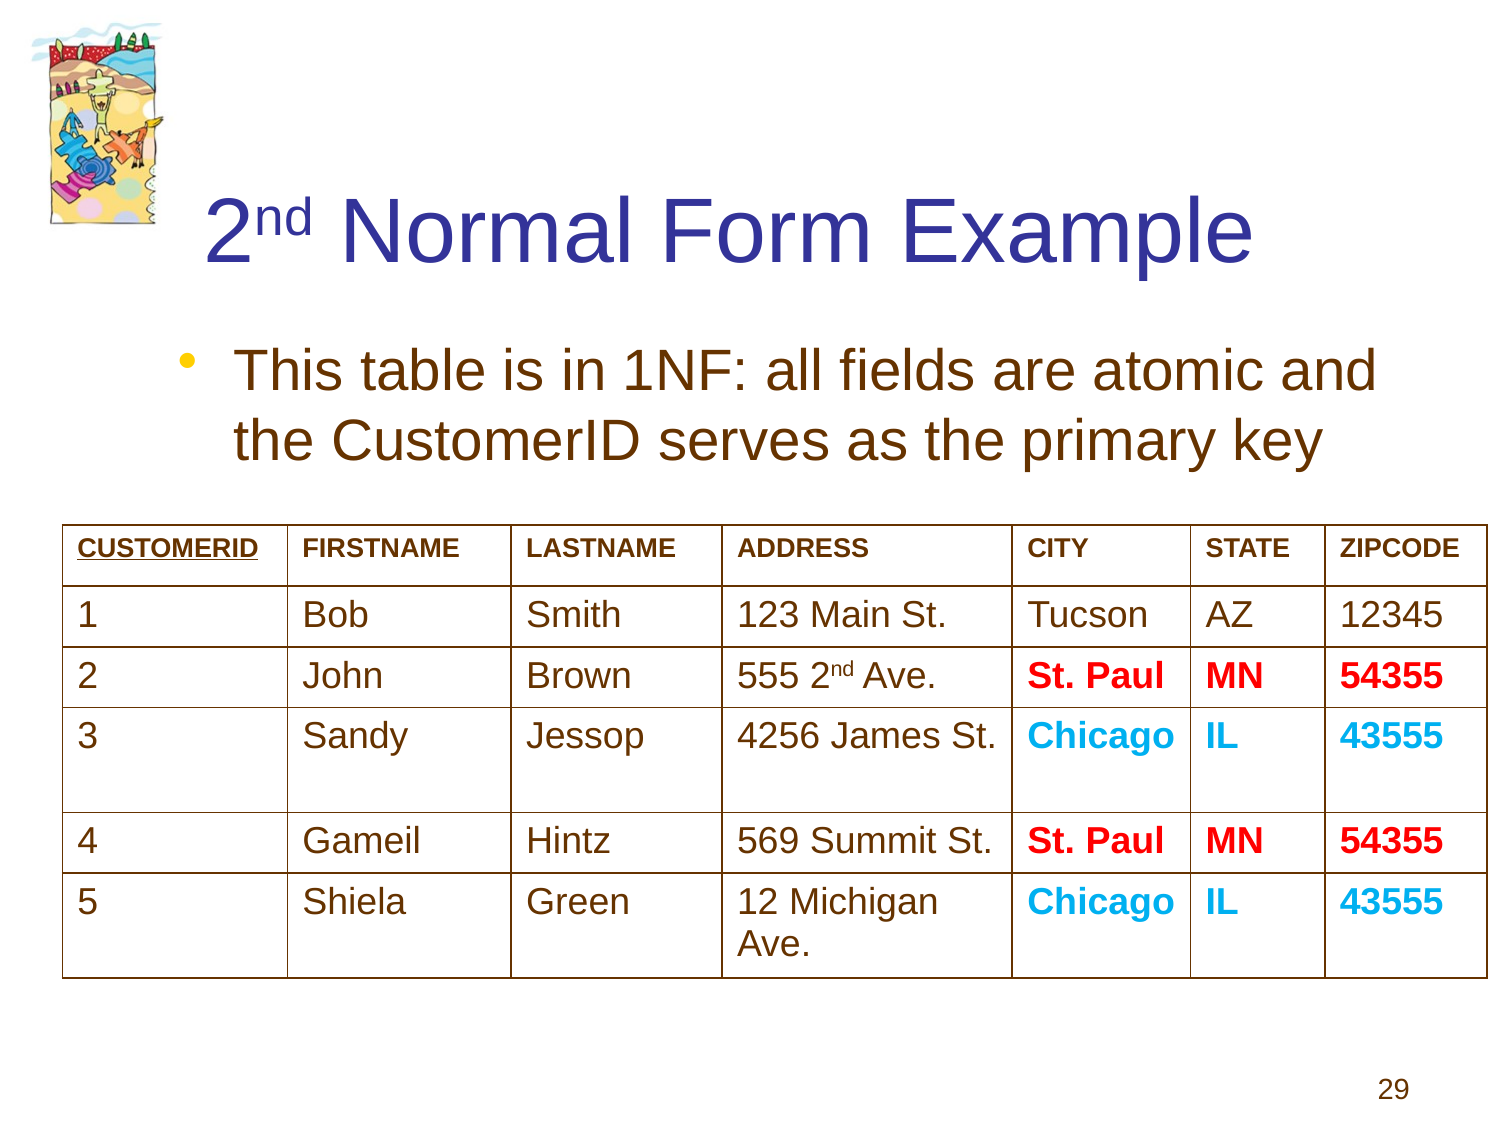

# 2nd Normal Form Example
This table is in 1NF: all fields are atomic and the CustomerID serves as the primary key

| CUSTOMERID | FIRSTNAME | LASTNAME | ADDRESS | CITY | STATE | ZIPCODE |
| --- | --- | --- | --- | --- | --- | --- |
| 1 | Bob | Smith | 123 Main St. | Tucson | AZ | 12345 |
| 2 | John | Brown | 555 2nd Ave. | St. Paul | MN | 54355 |
| 3 | Sandy | Jessop | 4256 James St. | Chicago | IL | 43555 |
| 4 | Gameil | Hintz | 569 Summit St. | St. Paul | MN | 54355 |
| 5 | Shiela | Green | 12 Michigan Ave. | Chicago | IL | 43555 |
29